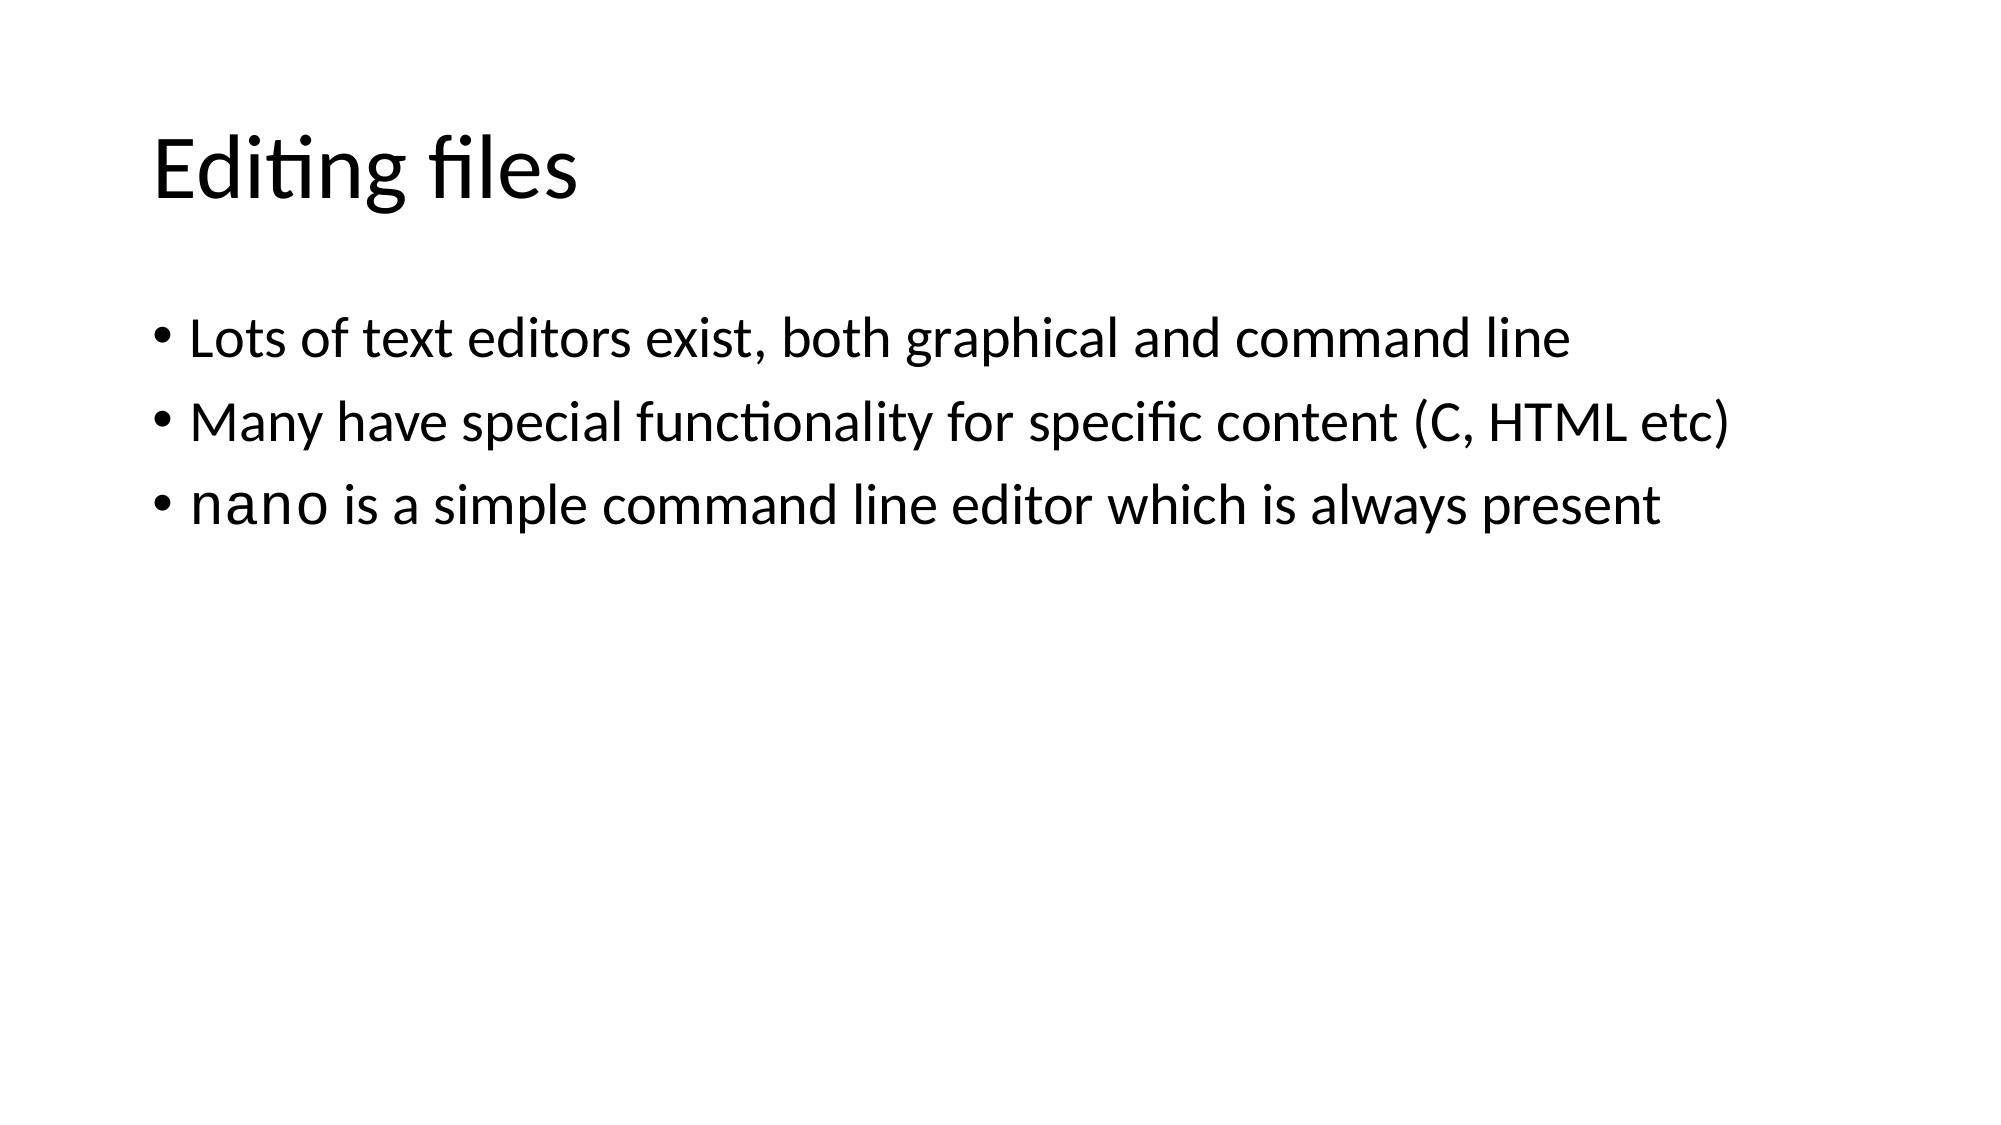

# Editing files
Lots of text editors exist, both graphical and command line
Many have special functionality for specific content (C, HTML etc)
nano is a simple command line editor which is always present